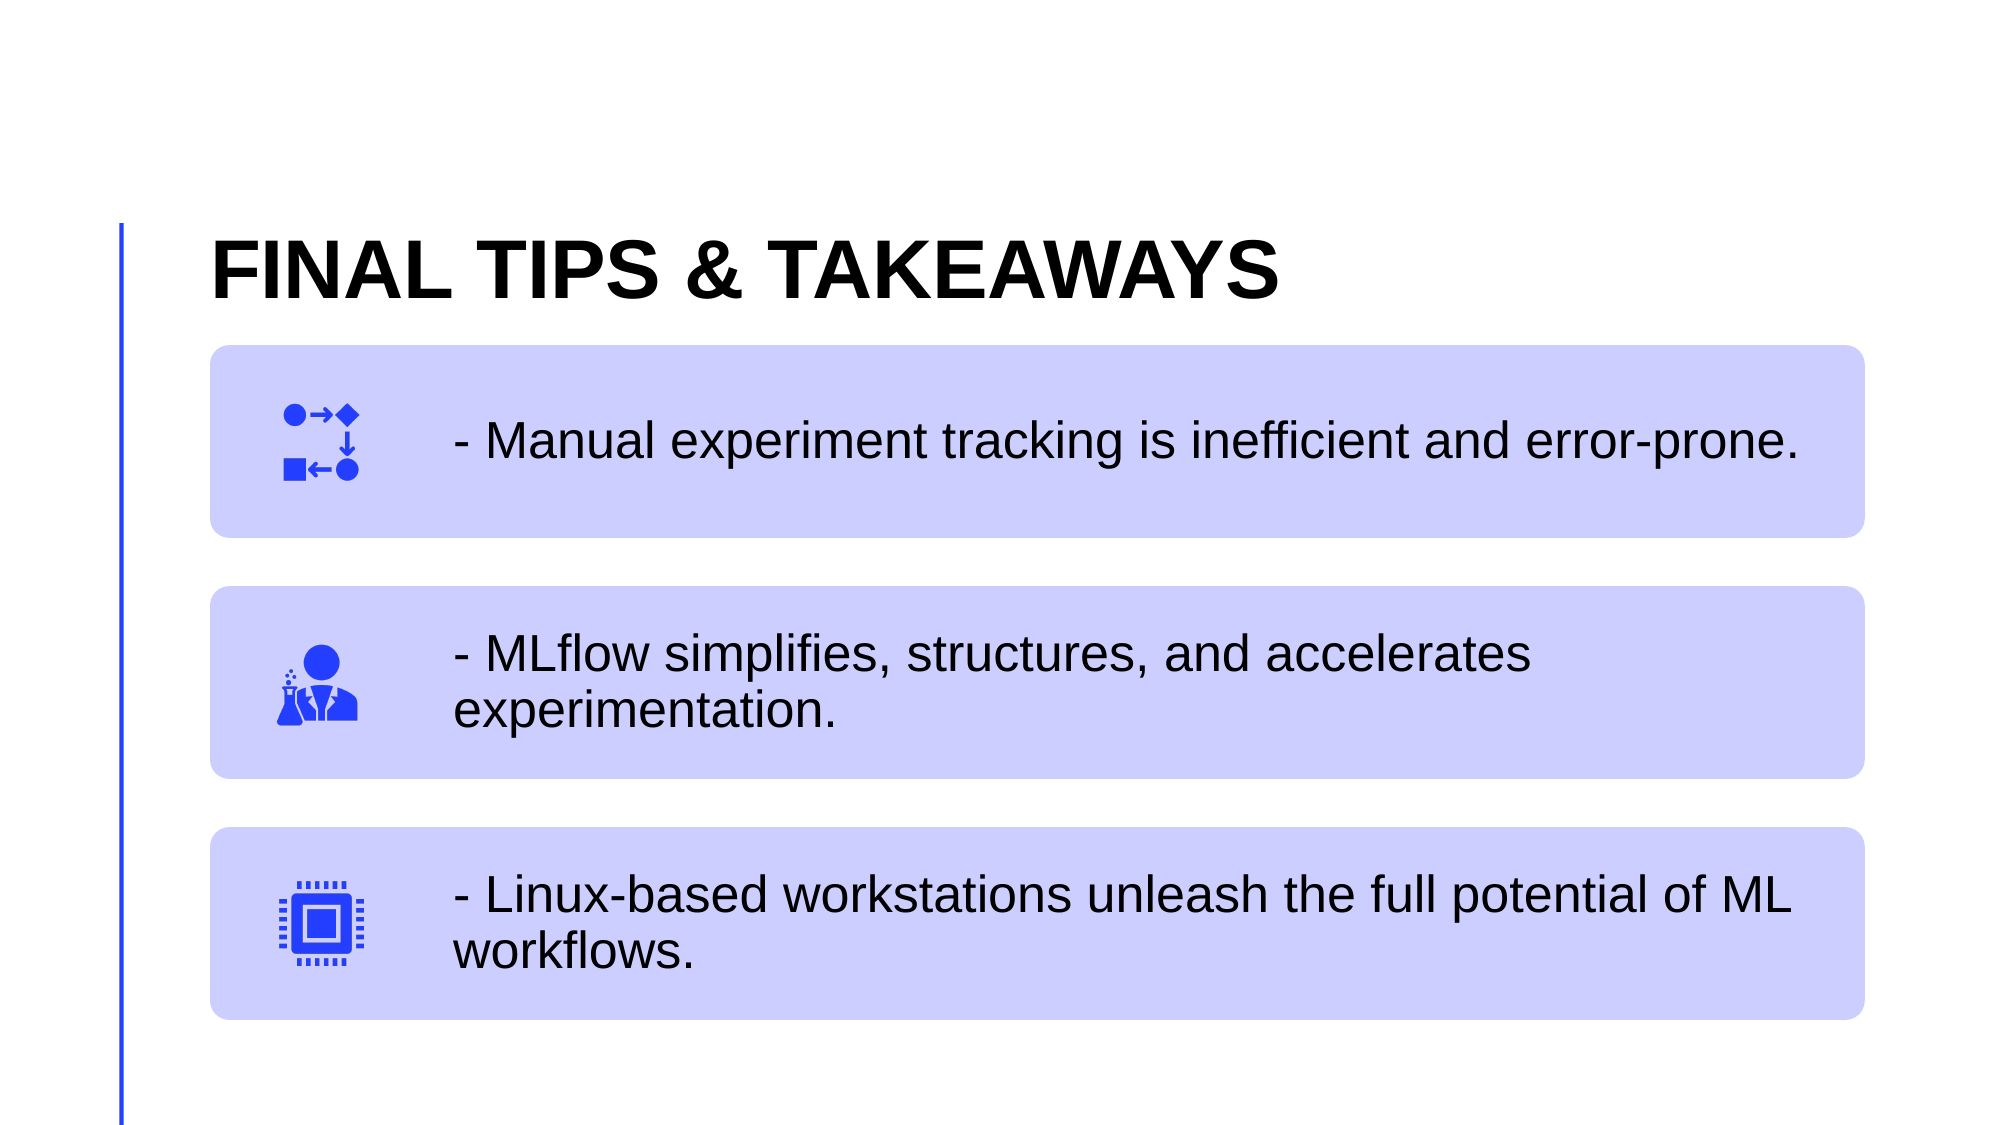

# Final tips & takeaways
- Manual experiment tracking is inefficient and error-prone.
- MLflow simplifies, structures, and accelerates experimentation.
- Linux-based workstations unleash the full potential of ML workflows.